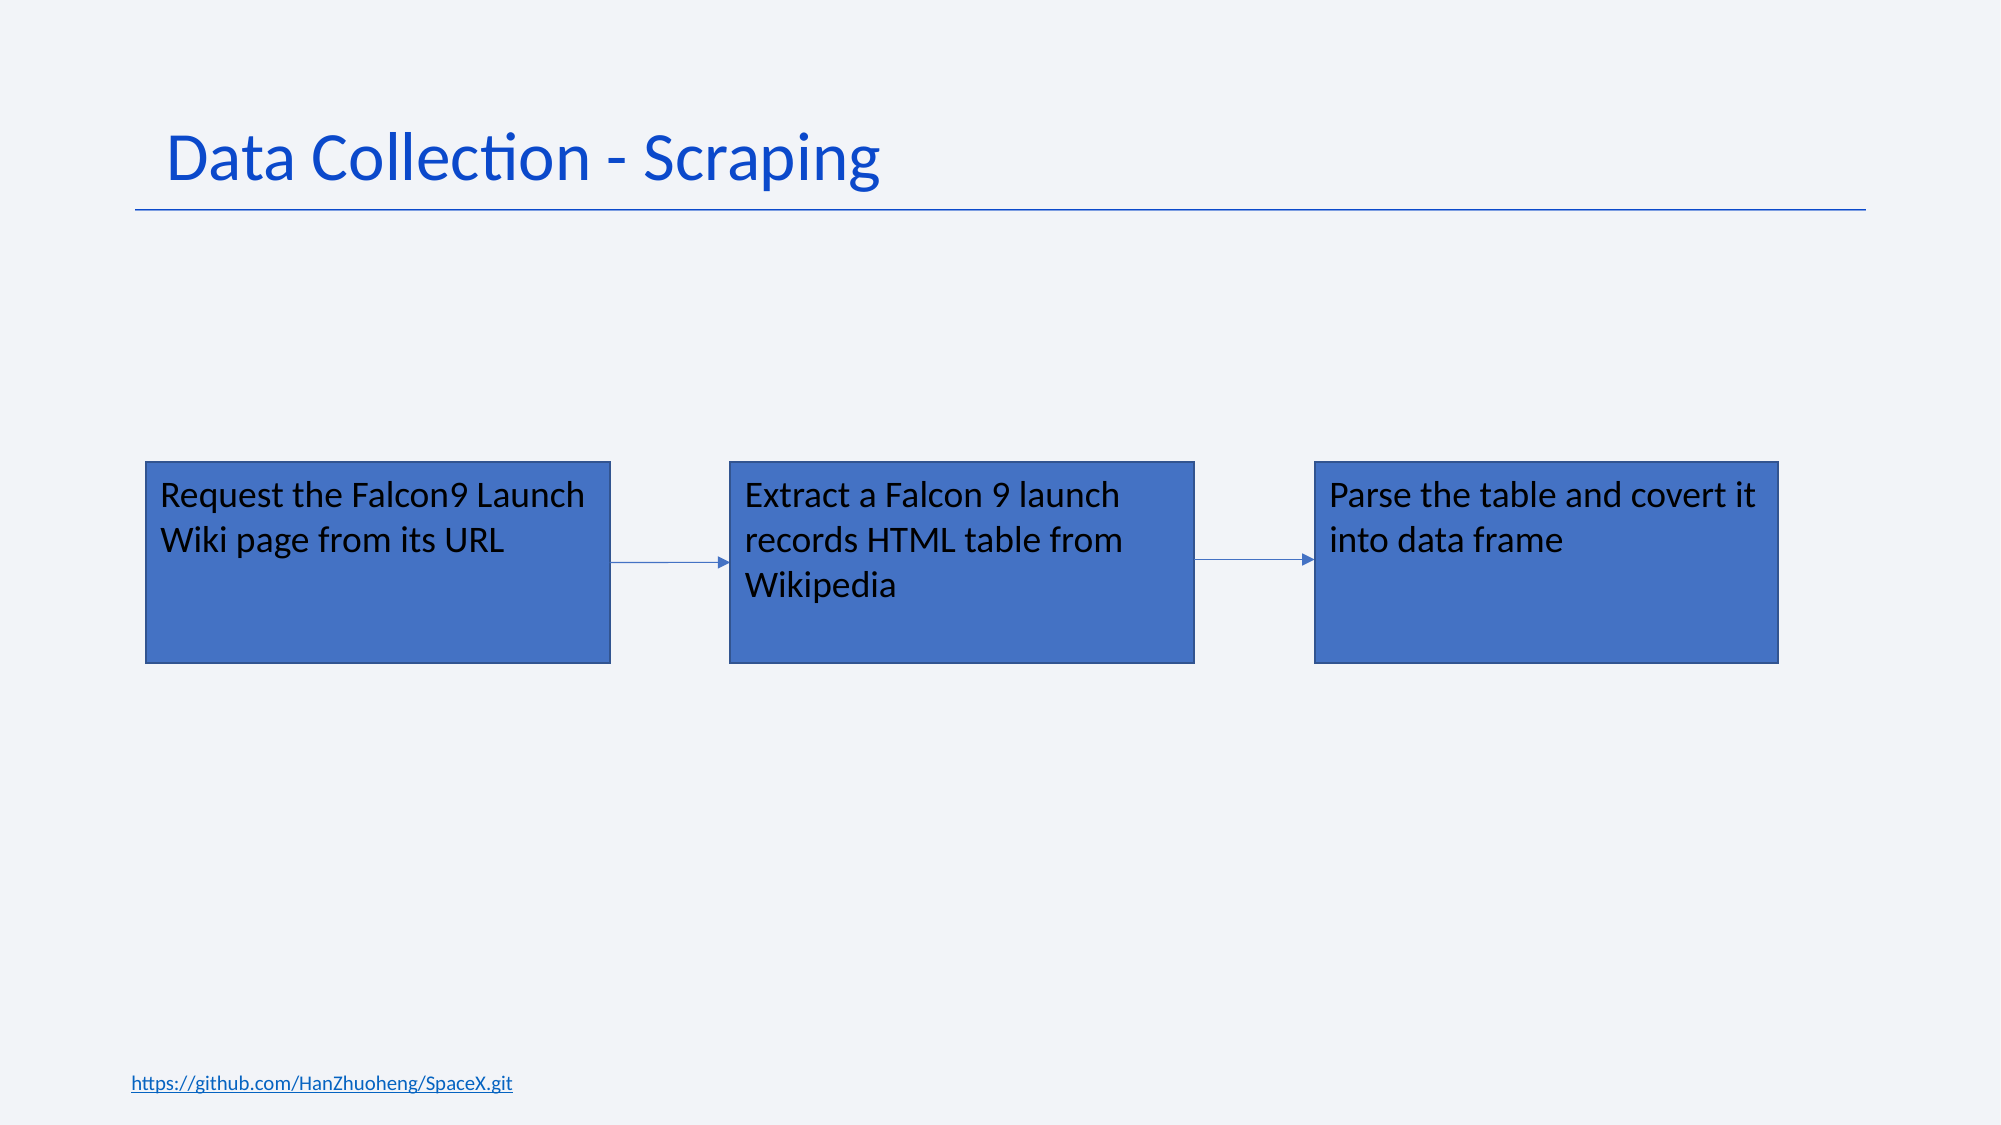

Data Collection - Scraping
Request the Falcon9 Launch Wiki page from its URL
Extract a Falcon 9 launch records HTML table from Wikipedia
Parse the table and covert it into data frame
https://github.com/HanZhuoheng/SpaceX.git